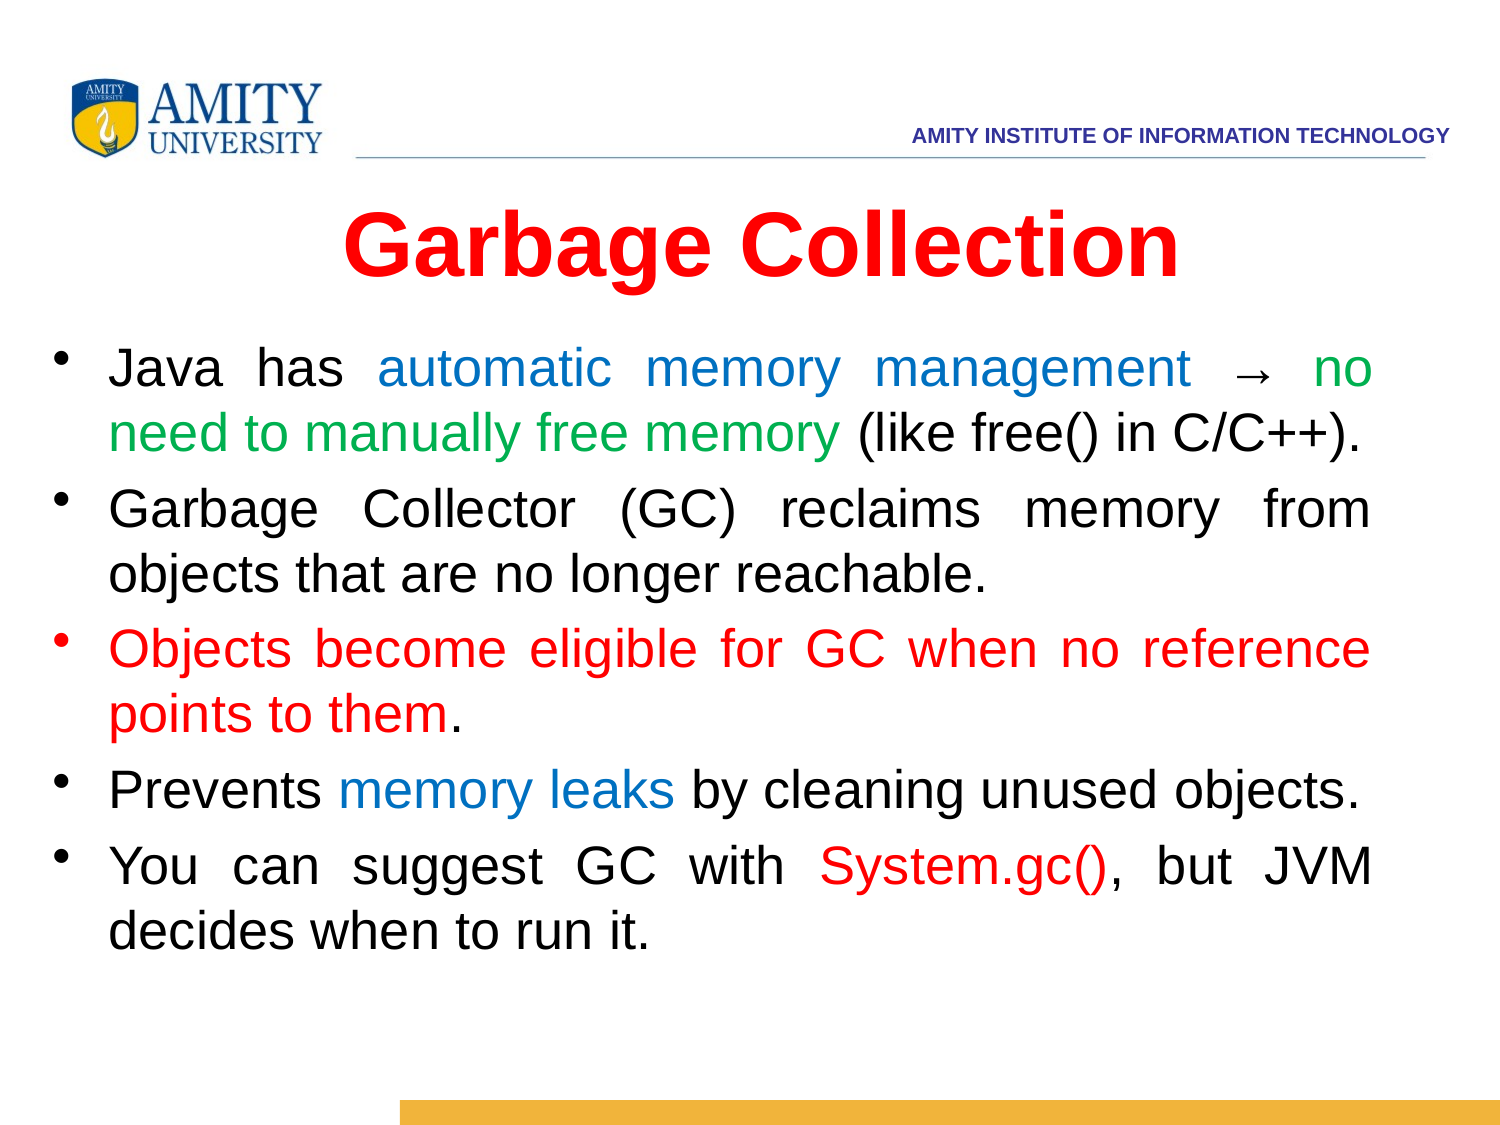

# Garbage Collection
Java has automatic memory management → no need to manually free memory (like free() in C/C++).
Garbage Collector (GC) reclaims memory from objects that are no longer reachable.
Objects become eligible for GC when no reference points to them.
Prevents memory leaks by cleaning unused objects.
You can suggest GC with System.gc(), but JVM decides when to run it.